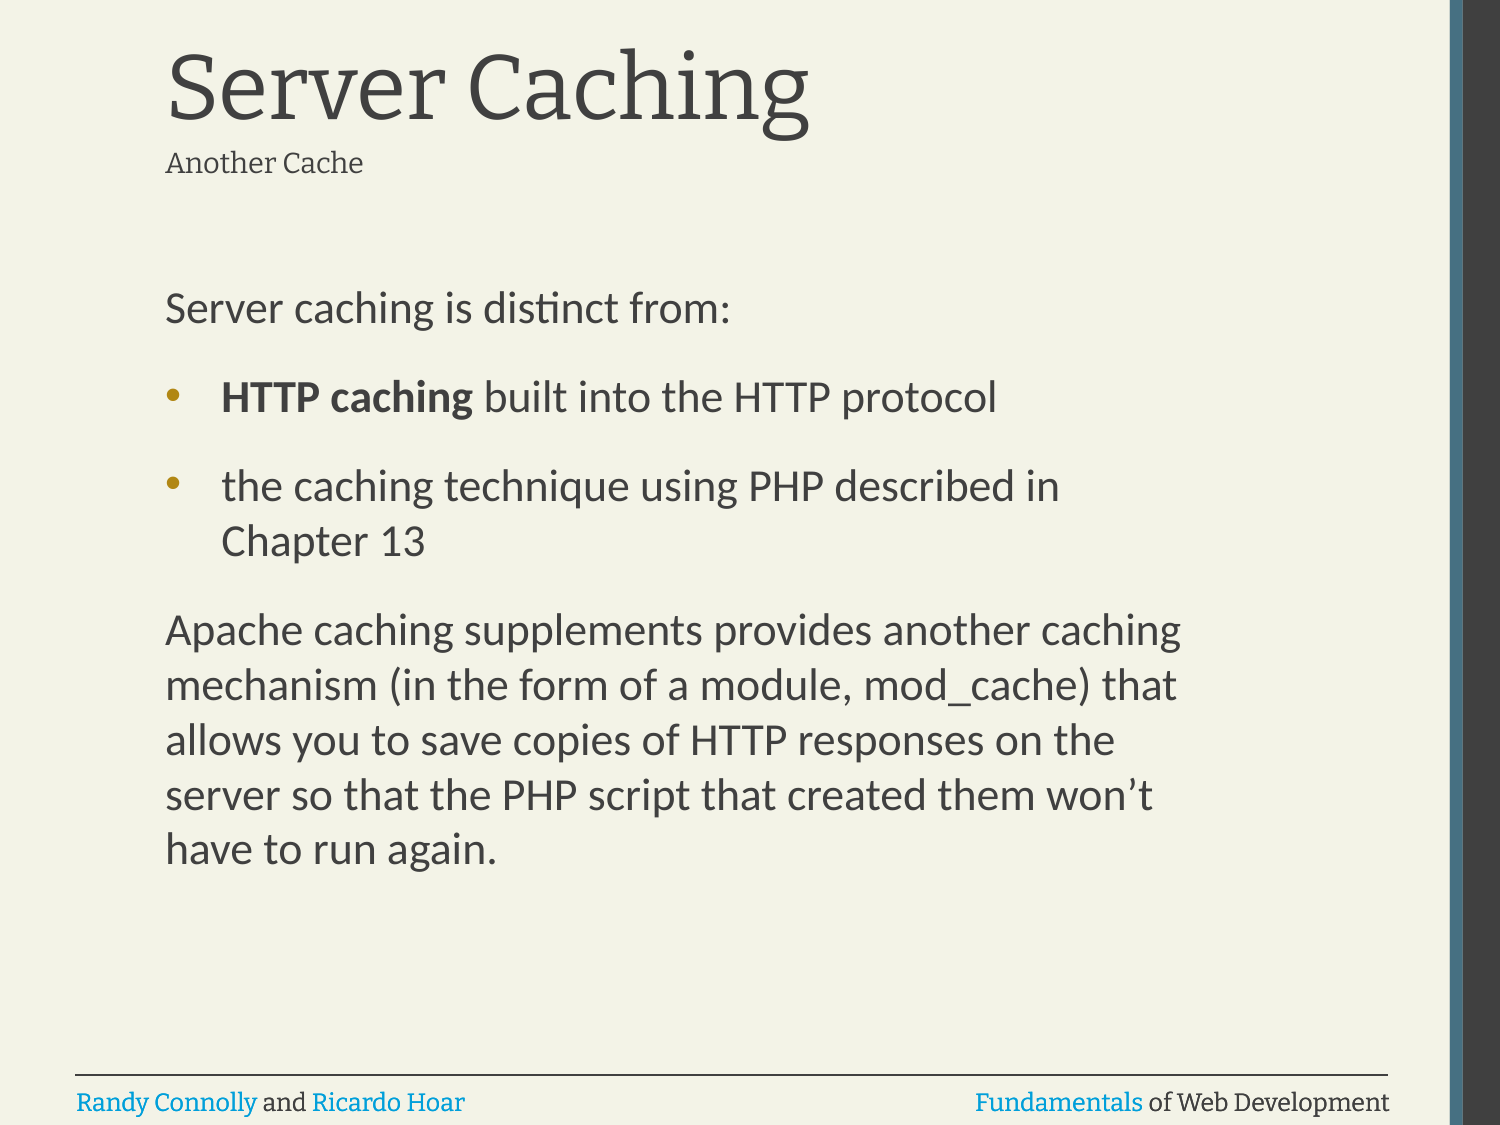

# Server Caching
Another Cache
Server caching is distinct from:
HTTP caching built into the HTTP protocol
the caching technique using PHP described in Chapter 13
Apache caching supplements provides another caching mechanism (in the form of a module, mod_cache) that allows you to save copies of HTTP responses on the server so that the PHP script that created them won’t have to run again.